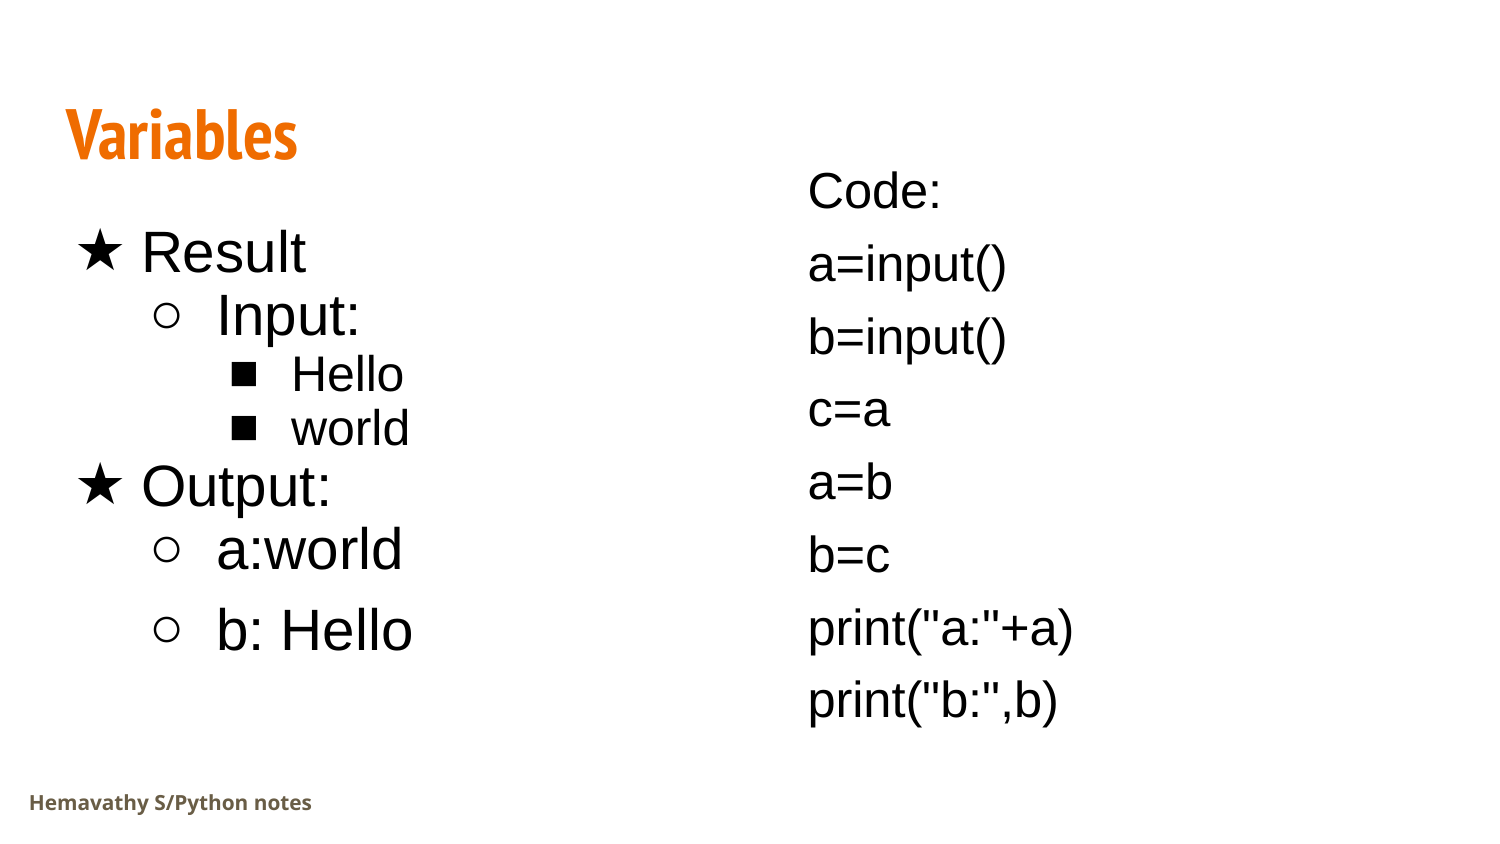

# Variables
Code:
a=input()
b=input()
c=a
a=b
b=c
print("a:"+a)
print("b:",b)

Result
Input:
Hello
world
Output:
a:world
b: Hello